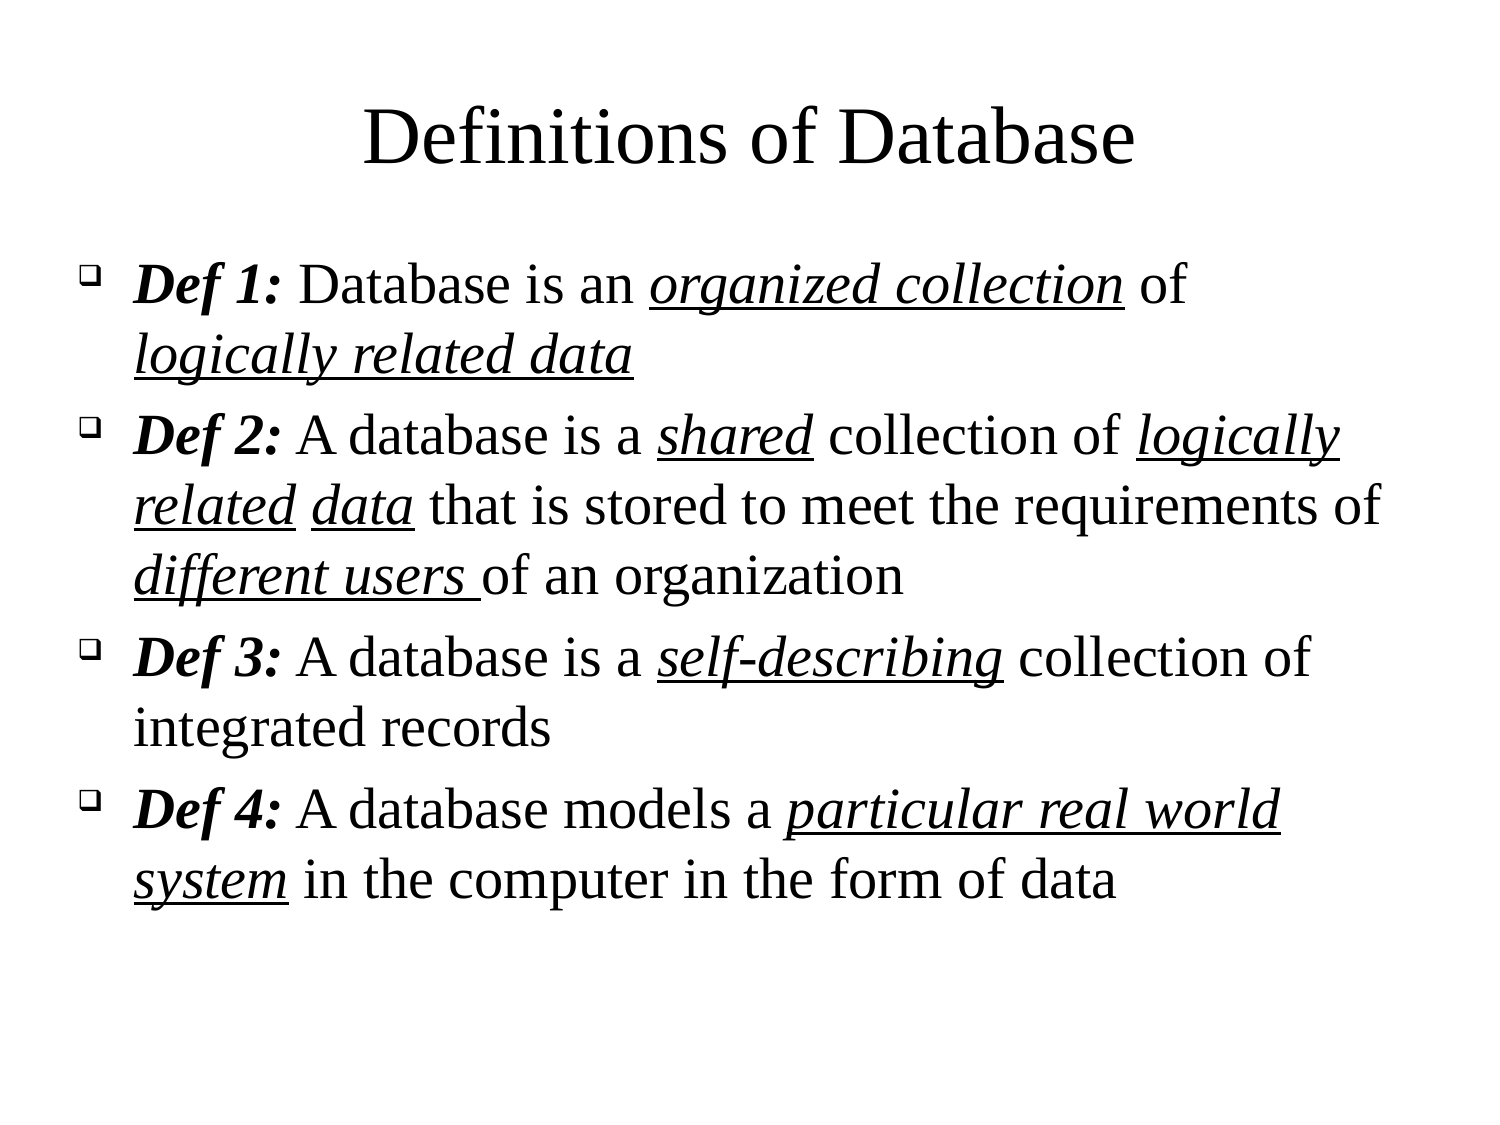

# Definitions of Database
Def 1: Database is an organized collection of logically related data
Def 2: A database is a shared collection of logically related data that is stored to meet the requirements of different users of an organization
Def 3: A database is a self-describing collection of integrated records
Def 4: A database models a particular real world system in the computer in the form of data